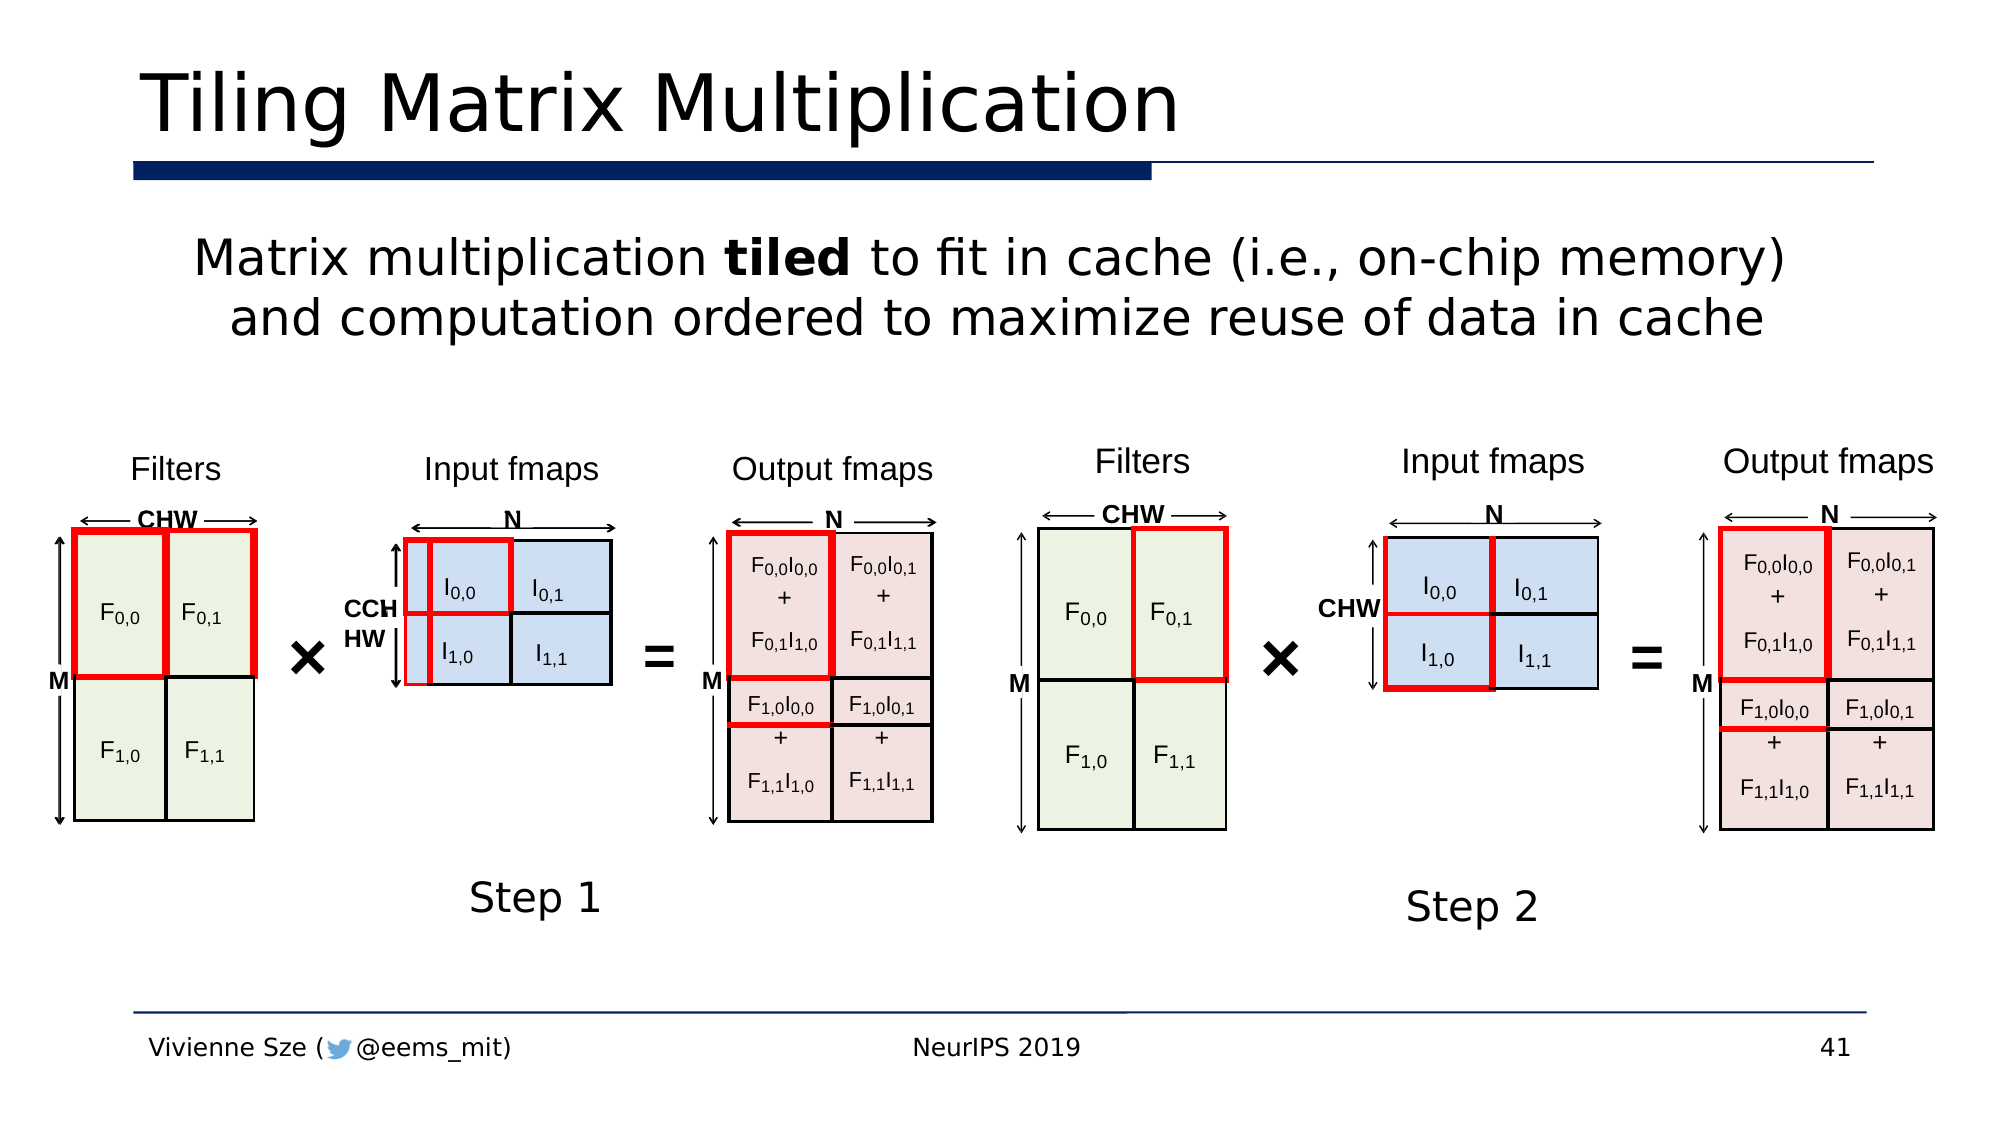

# Tiling Matrix Multiplication
Matrix multiplication tiled to fit in cache (i.e., on-chip memory)  and computation ordered to maximize reuse of data in cache
Filters
CHW
Input fmaps
N
Output fmaps
N
Filters
CHW
Input fmaps
N
Output fmaps
N
CHW
N
N

| F0,0I0,0 + F0,1I1,0 | F0,0I0,1 + F0,1I1,1 |
| --- | --- |
| F1,0I0,0 | F1,0I0,1 |
| + | + |
| F1,1I1,0 | F1,1I1,1 |
| F0,0 | F0,1 |
| --- | --- |
| F1,0 | F1,1 |
| F0,0 | F0,1 |
| --- | --- |
| F1,0 | F1,1 |

| F0,0I0,0 + F0,1I1,0 | F0,0I0,1 + F0,1I1,1 |
| --- | --- |
| F1,0I0,0 | F1,0I0,1 |
| + | + |
| F1,1I1,0 | F1,1I1,1 |

| I0,0 | I0,1 |
| --- | --- |
| I1,0 | I1,1 |

|  | I0,0 | I0,1 |
| --- | --- | --- |
|  | I1,0 | I1,1 |

CHW
CCHHW
W
×
×
=
=
M
M
M
M
Step 1
Step 2
Vivienne Sze (
@eems_mit)
NeurIPS 2019
41